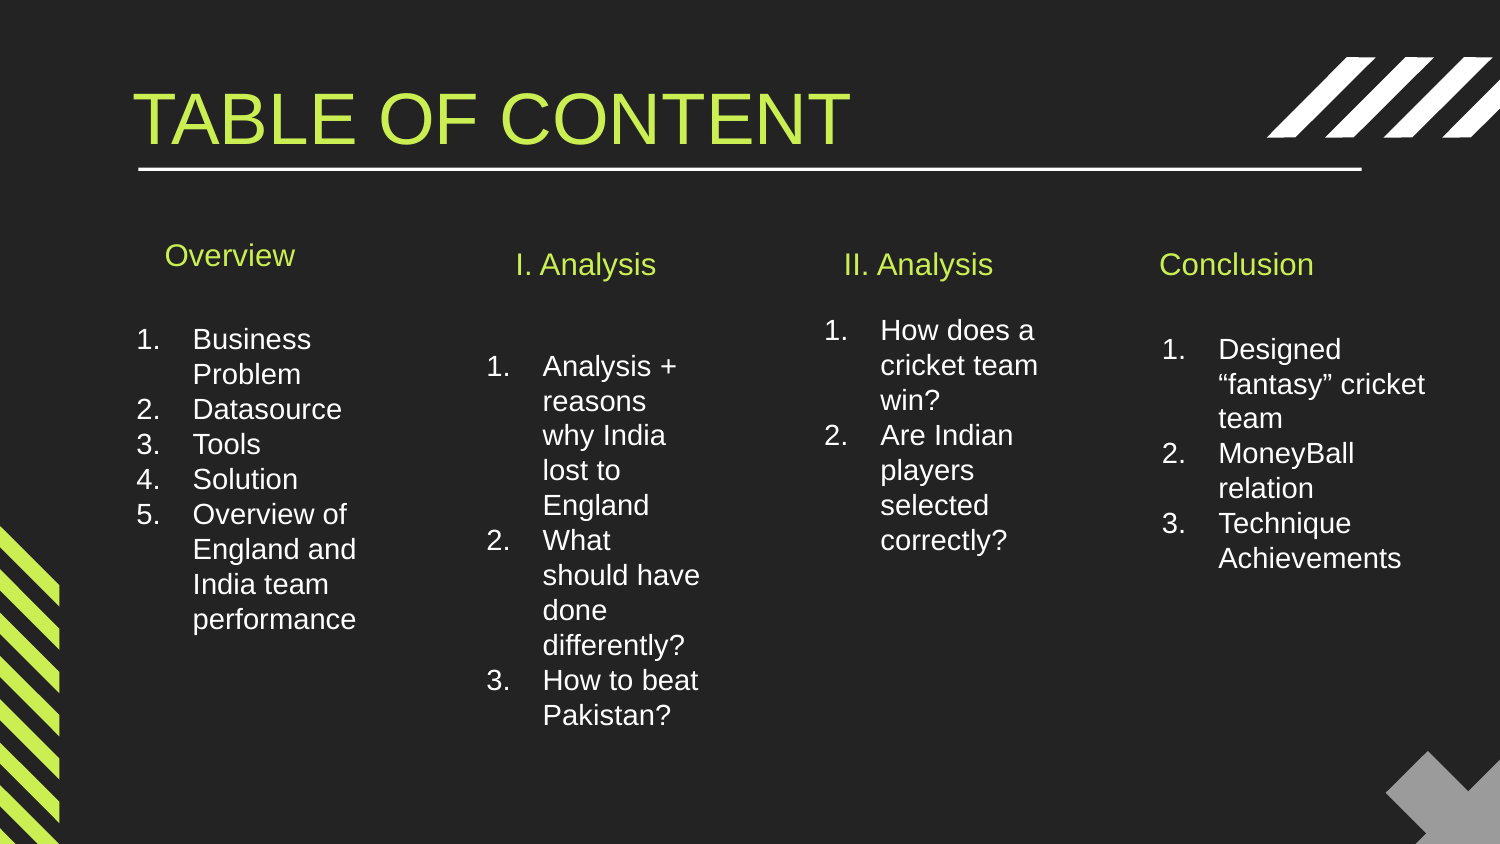

TABLE OF CONTENT
# Overview
I. Analysis
II. Analysis
Conclusion

Designed “fantasy” cricket team
MoneyBall relation
Technique Achievements
Business Problem
Datasource
Tools
Solution
Overview of England and India team performance
How does a cricket team win?
Are Indian players selected correctly?
Analysis + reasons why India lost to England
What should have done differently?
How to beat Pakistan?